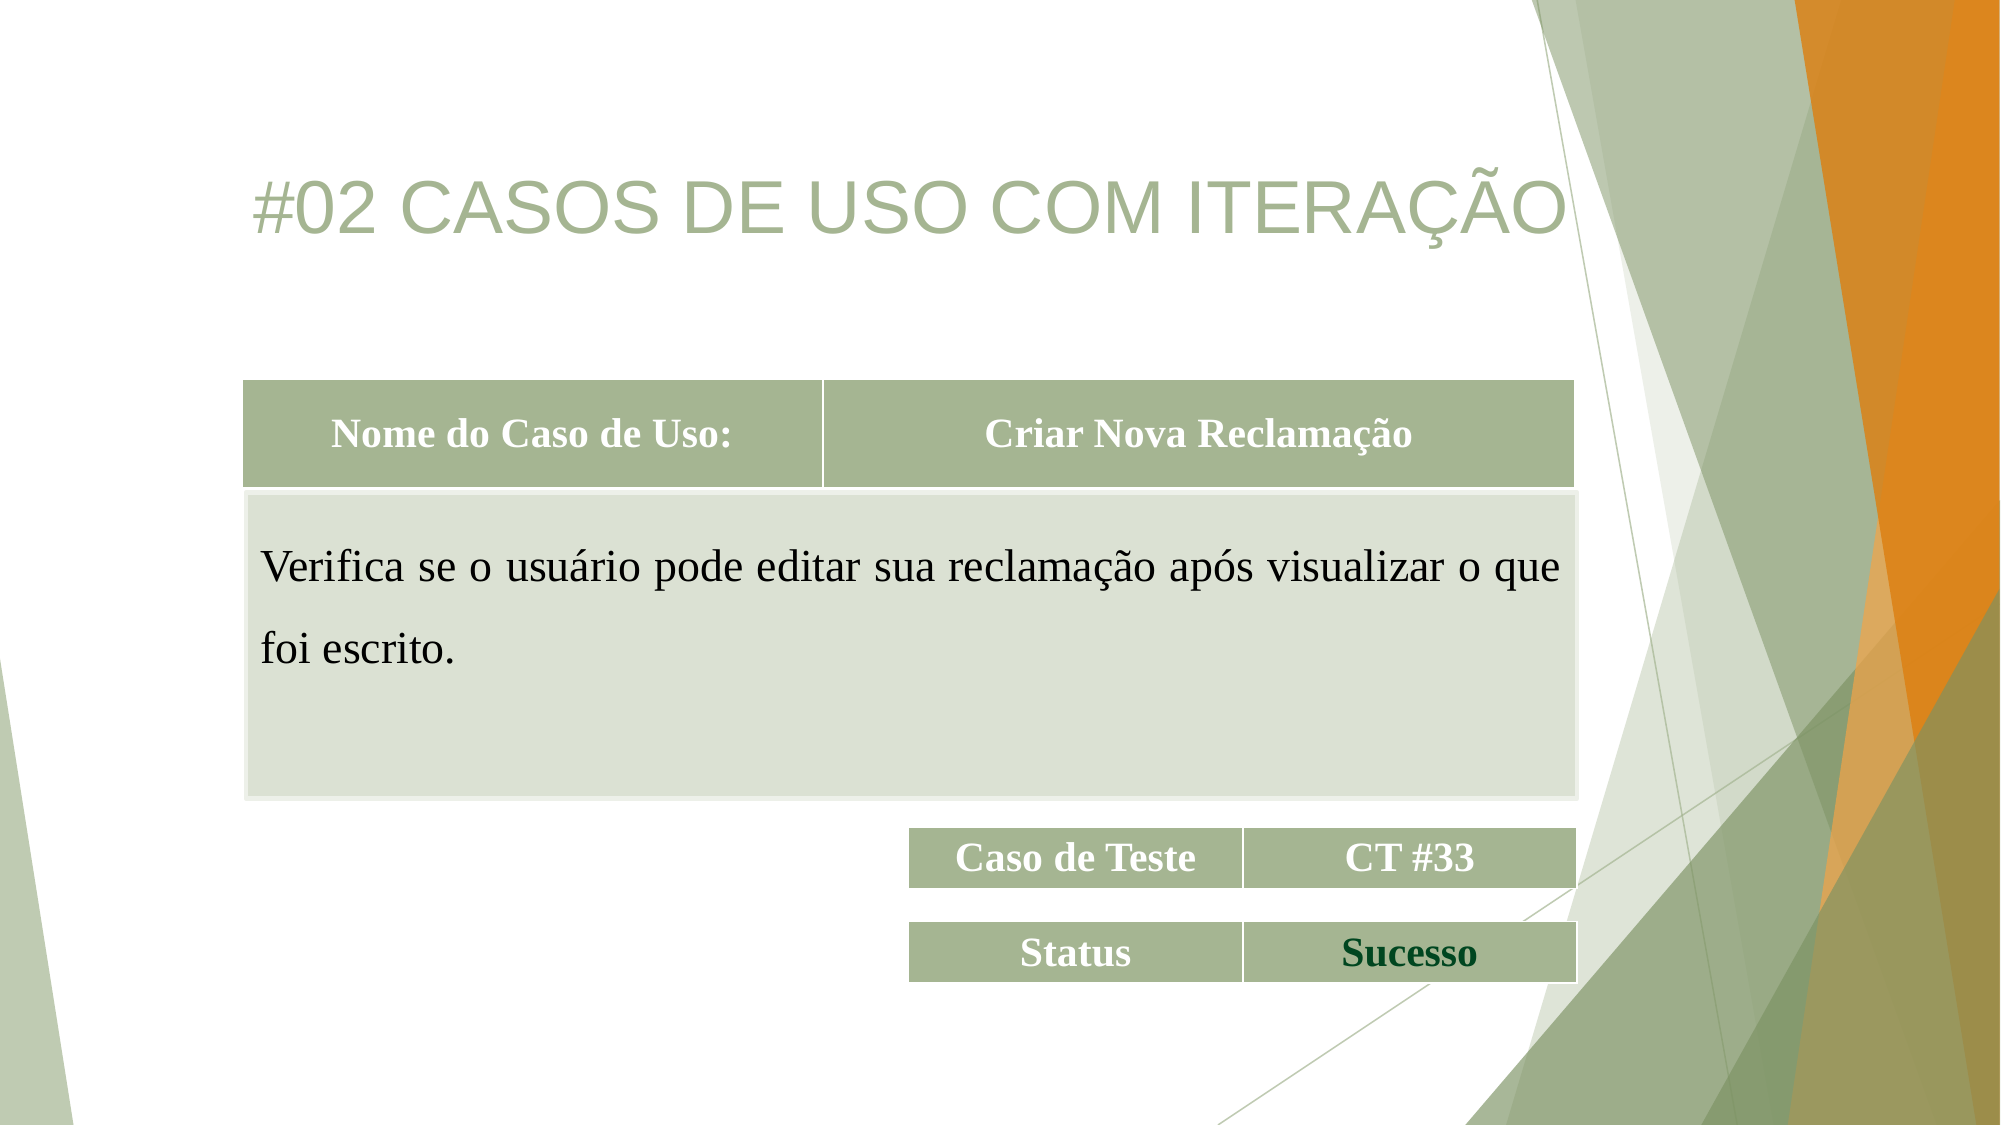

#02 CASOS DE USO COM ITERAÇÃO
| Nome do Caso de Uso: | Criar Nova Reclamação |
| --- | --- |

Verifica se o usuário pode editar sua reclamação após visualizar o que foi escrito.

| Caso de Teste | CT #33 |
| --- | --- |
| Status | Sucesso |
| --- | --- |